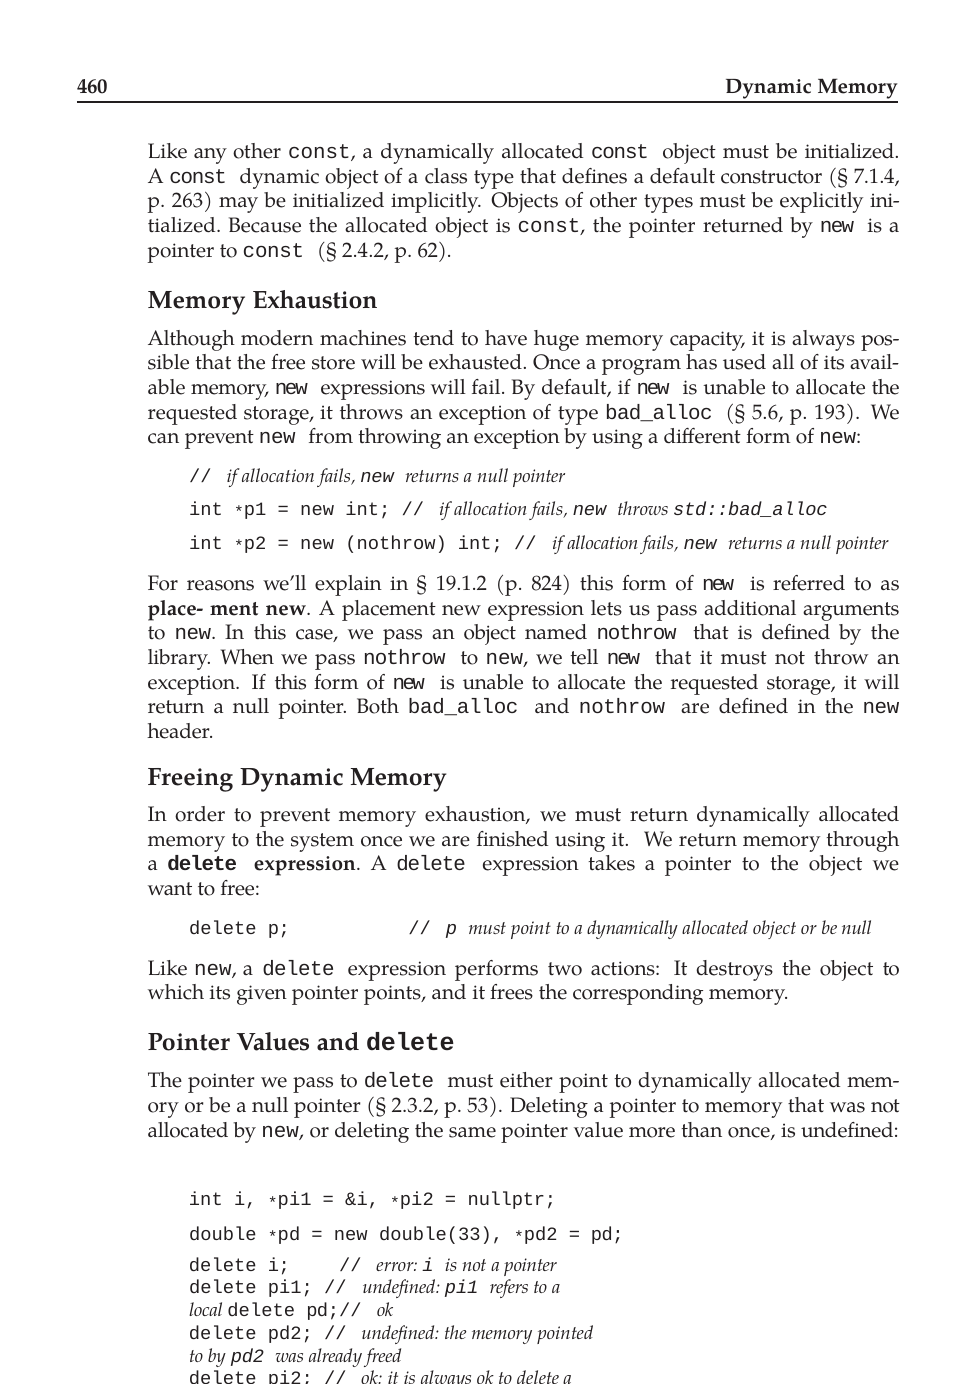

460
Dynamic Memory

Like any other const, a dynamically allocated const object must be initialized. A const dynamic object of a class type that defines a default constructor (§ 7.1.4, p. 263) may be initialized implicitly. Objects of other types must be explicitly ini- tialized. Because the allocated object is const, the pointer returned by new is a pointer to const (§ 2.4.2, p. 62).
Memory Exhaustion
Although modern machines tend to have huge memory capacity, it is always pos- sible that the free store will be exhausted. Once a program has used all of its avail- able memory, new expressions will fail. By default, if new is unable to allocate the requested storage, it throws an exception of type bad_alloc (§ 5.6, p. 193). We can prevent new from throwing an exception by using a different form of new:
// if allocation fails, new returns a null pointer
int *p1 = new int; // if allocation fails, new throws std::bad_alloc
int *p2 = new (nothrow) int; // if allocation fails, new returns a null pointer
For reasons we’ll explain in § 19.1.2 (p. 824) this form of new is referred to as place- ment new. A placement new expression lets us pass additional arguments to new. In this case, we pass an object named nothrow that is defined by the library. When we pass nothrow to new, we tell new that it must not throw an exception. If this form of new is unable to allocate the requested storage, it will return a null pointer. Both bad_alloc and nothrow are defined in the new header.
Freeing Dynamic Memory
In order to prevent memory exhaustion, we must return dynamically allocated memory to the system once we are finished using it. We return memory through a delete expression. A delete expression takes a pointer to the object we want to free:
delete p;	// p must point to a dynamically allocated object or be null
Like new, a delete expression performs two actions: It destroys the object to which its given pointer points, and it frees the corresponding memory.
Pointer Values and delete
The pointer we pass to delete must either point to dynamically allocated mem- ory or be a null pointer (§ 2.3.2, p. 53). Deleting a pointer to memory that was not allocated by new, or deleting the same pointer value more than once, is undefined:

int i, *pi1 = &i, *pi2 = nullptr; double *pd = new double(33), *pd2 = pd;
delete i;	// error: i is not a pointer delete pi1; // undefined: pi1 refers to a local delete pd;	// ok
delete pd2; // undefined: the memory pointed to by pd2 was already freed
delete pi2; // ok: it is always ok to delete a null pointer